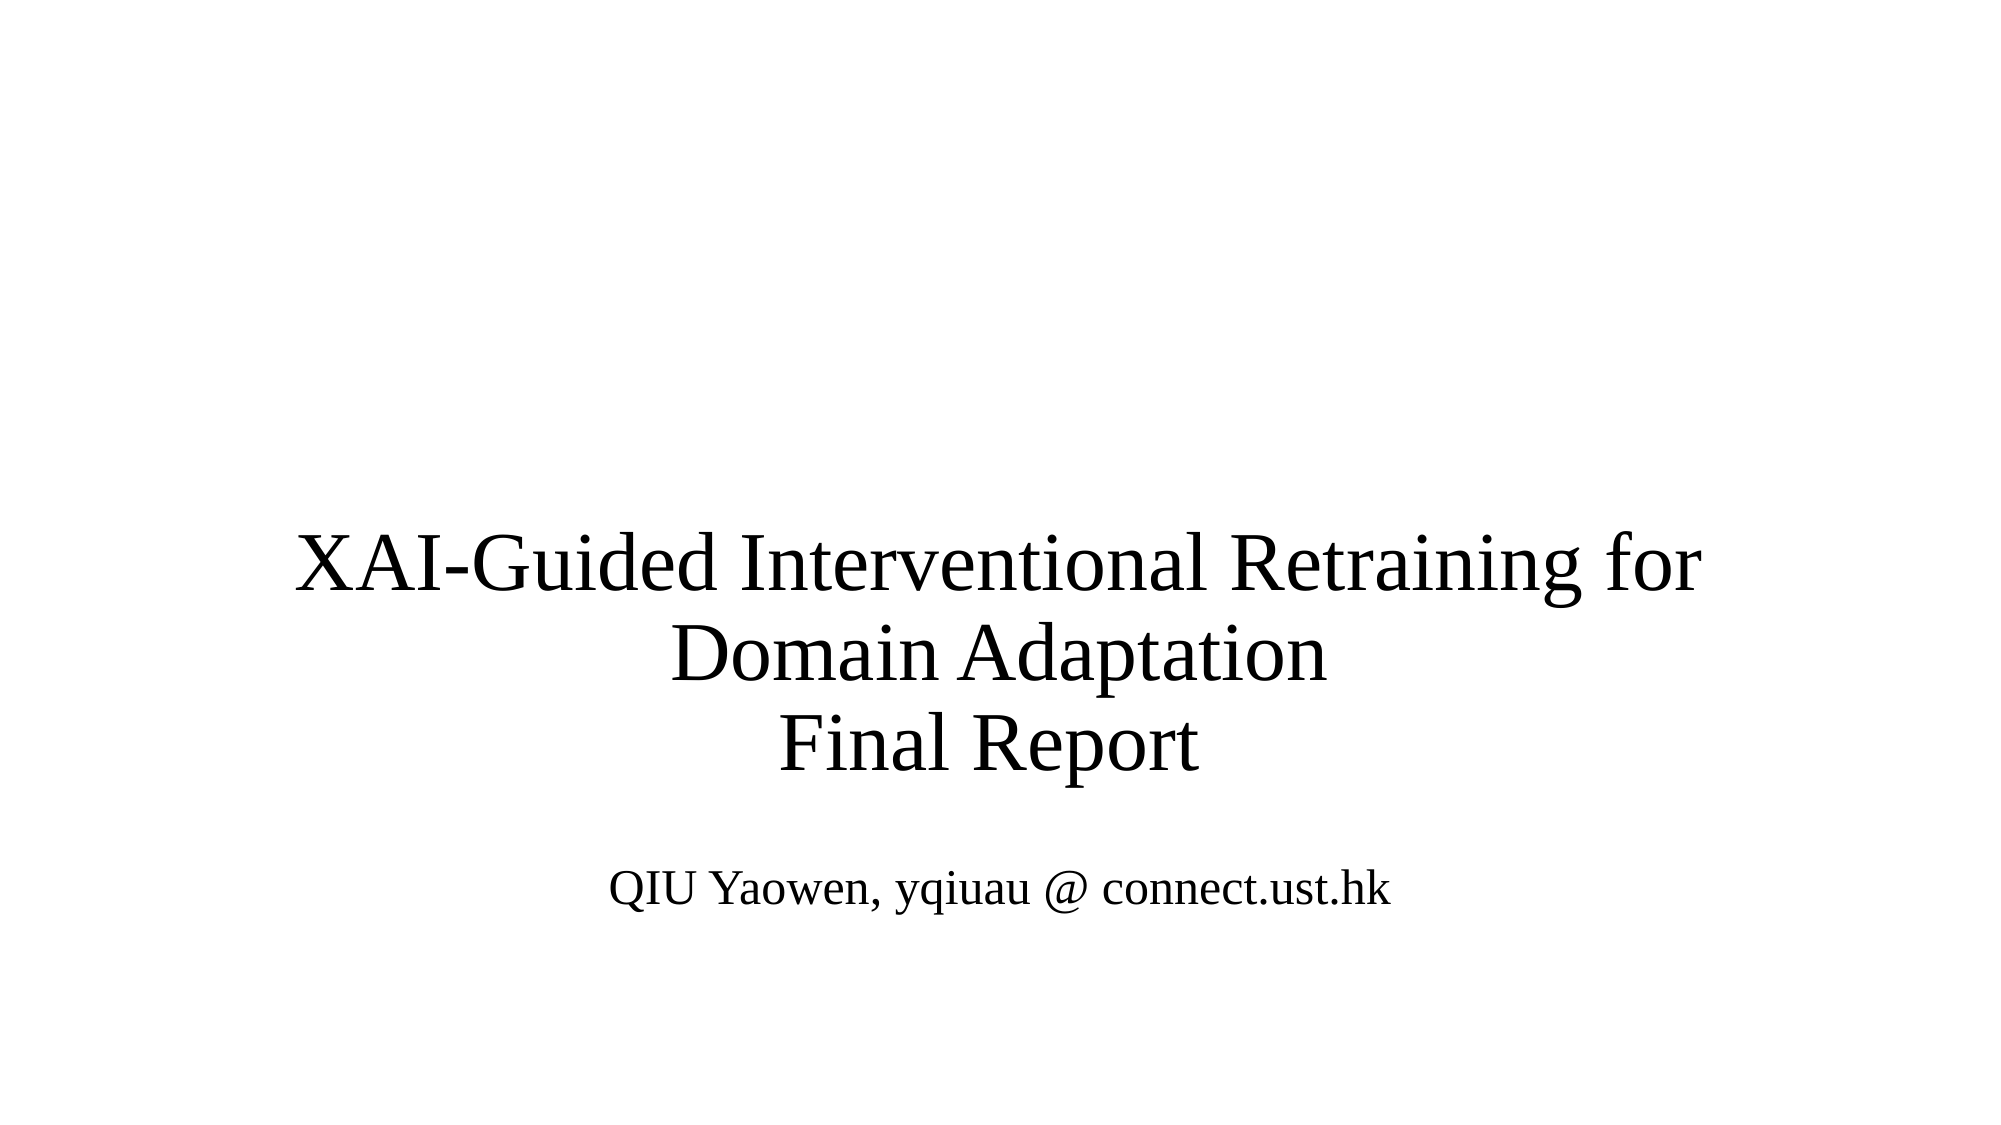

# XAI-Guided Interventional Retraining for Domain Adaptation Final Report
QIU Yaowen, yqiuau @ connect.ust.hk